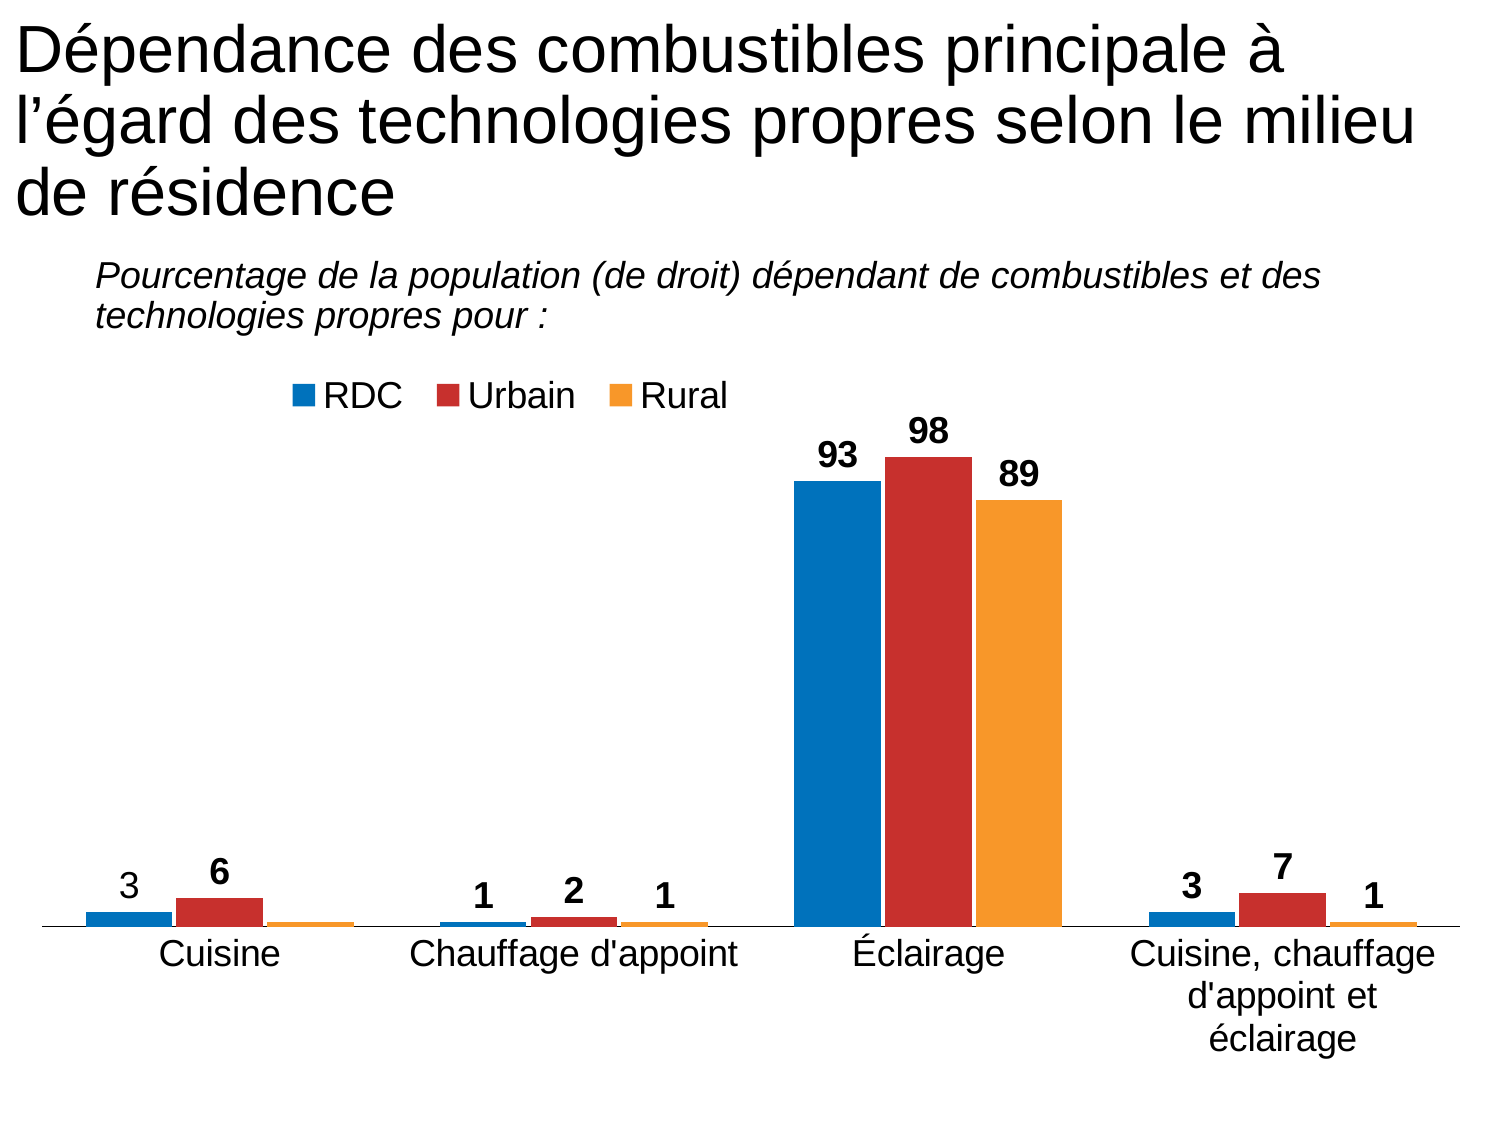

# Dépendance des combustibles principale à l’égard des technologies propres selon le milieu de résidence
Pourcentage de la population (de droit) dépendant de combustibles et des technologies propres pour :

### Chart

| Category | RDC | Urbain | Rural |
|---|---|---|---|
| Cuisine | 3.0 | 6.0 | 1.0 |
| Chauffage d'appoint | 1.0 | 2.0 | 1.0 |
| Éclairage | 93.0 | 98.0 | 89.0 |
| Cuisine, chauffage d'appoint et éclairage | 3.0 | 7.0 | 1.0 |